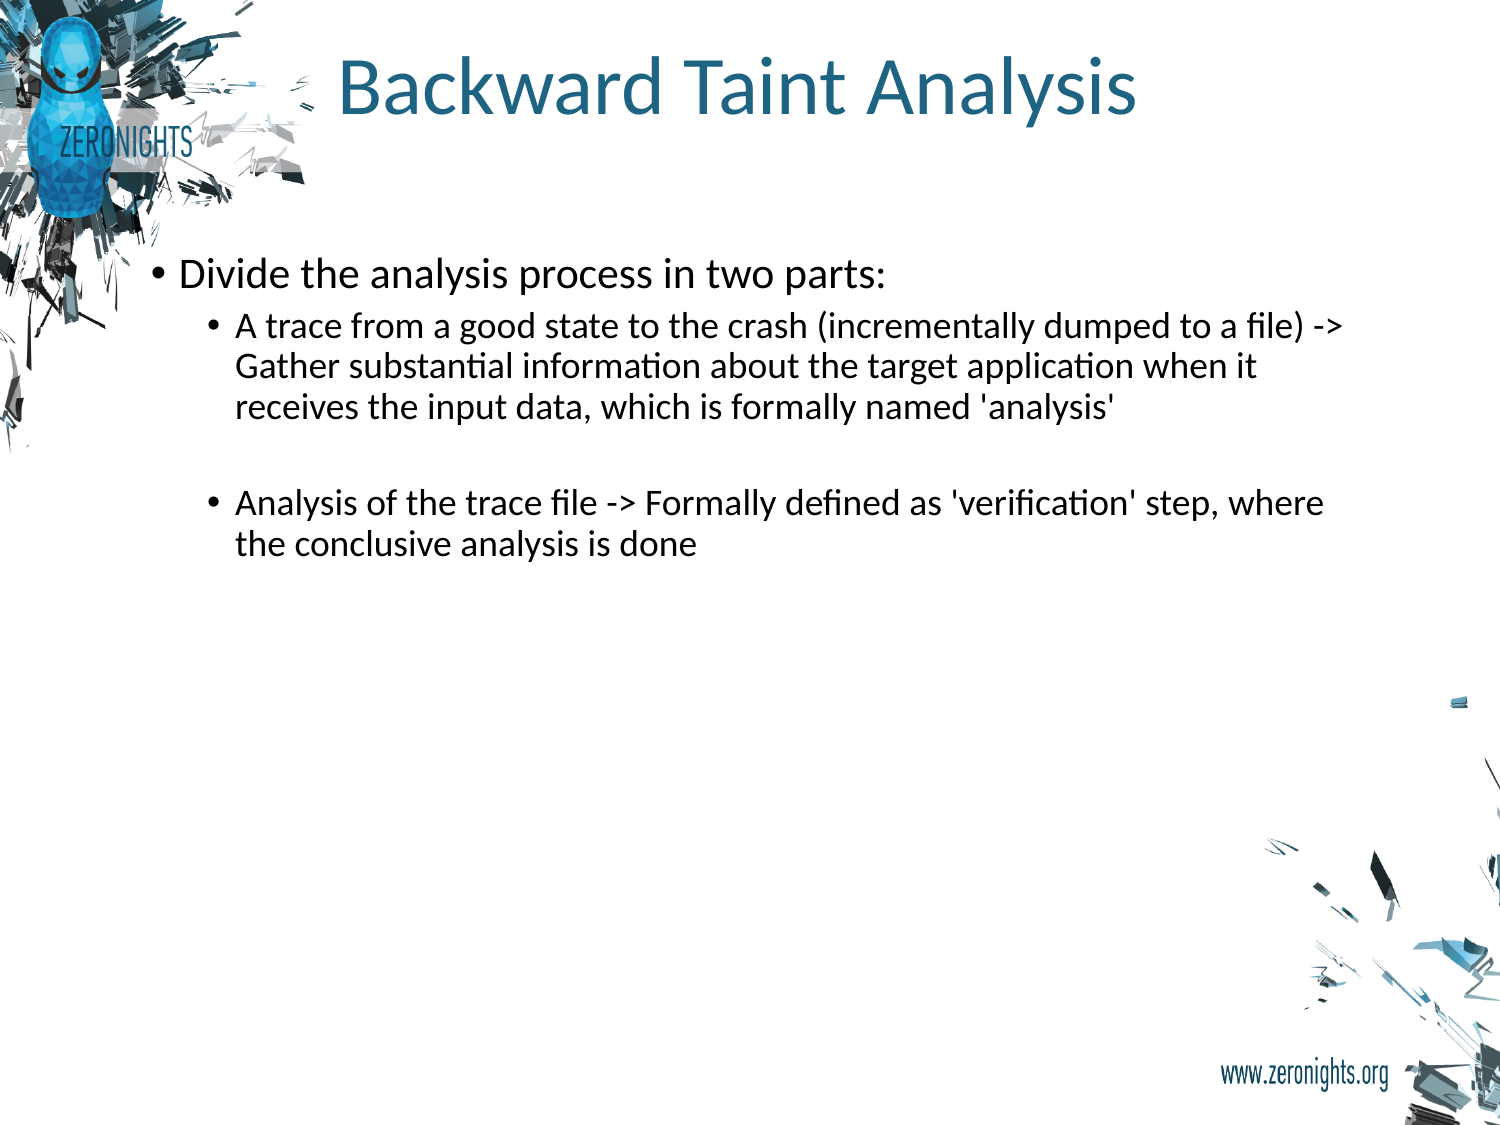

# Backward Taint Analysis
Divide the analysis process in two parts:
A trace from a good state to the crash (incrementally dumped to a file) -> Gather substantial information about the target application when it receives the input data, which is formally named 'analysis'

Analysis of the trace file -> Formally defined as 'verification' step, where the conclusive analysis is done